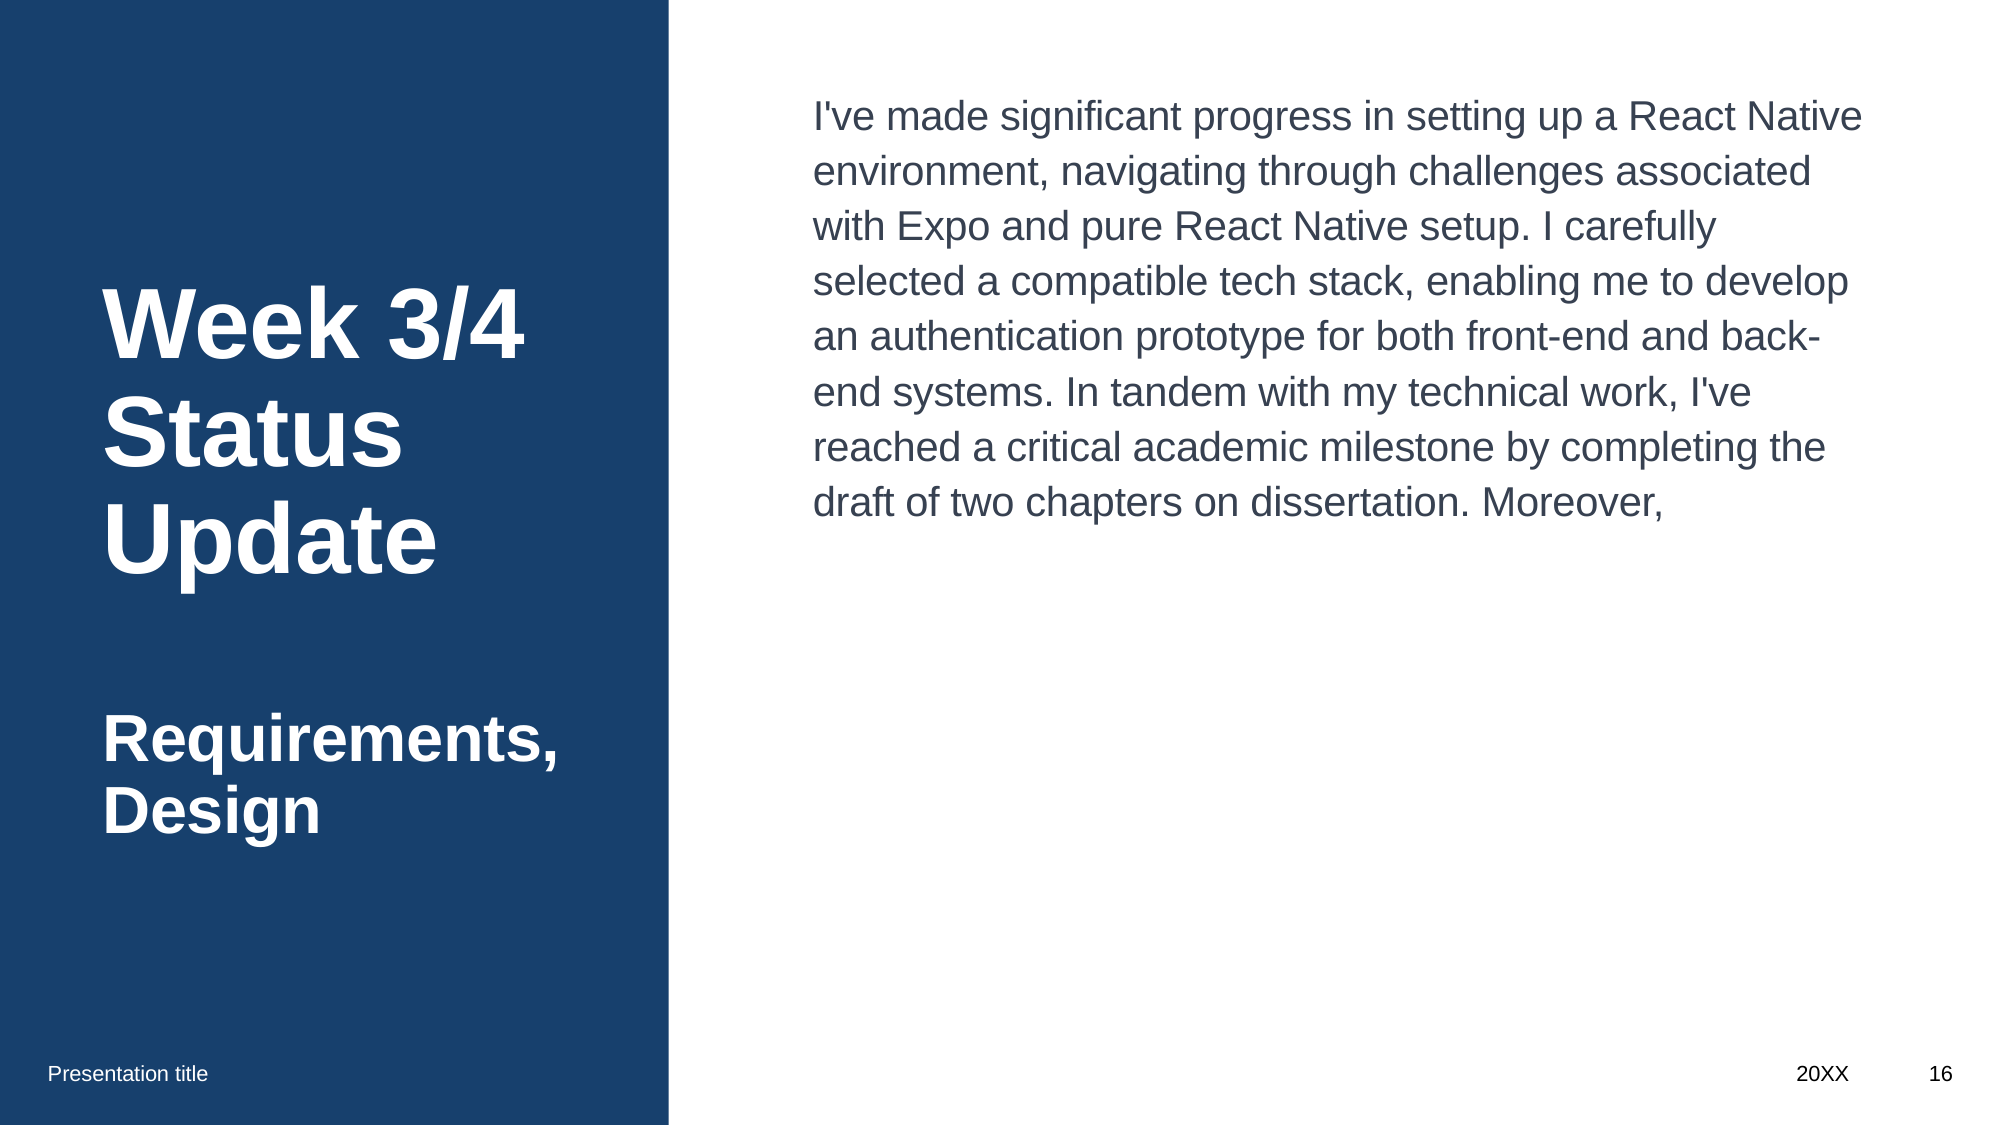

I've made significant progress in setting up a React Native environment, navigating through challenges associated with Expo and pure React Native setup. I carefully selected a compatible tech stack, enabling me to develop an authentication prototype for both front-end and back-end systems. In tandem with my technical work, I've reached a critical academic milestone by completing the draft of two chapters on dissertation. Moreover,

# Week 3/4 Status Update Requirements, Design
20XX
Presentation title
16